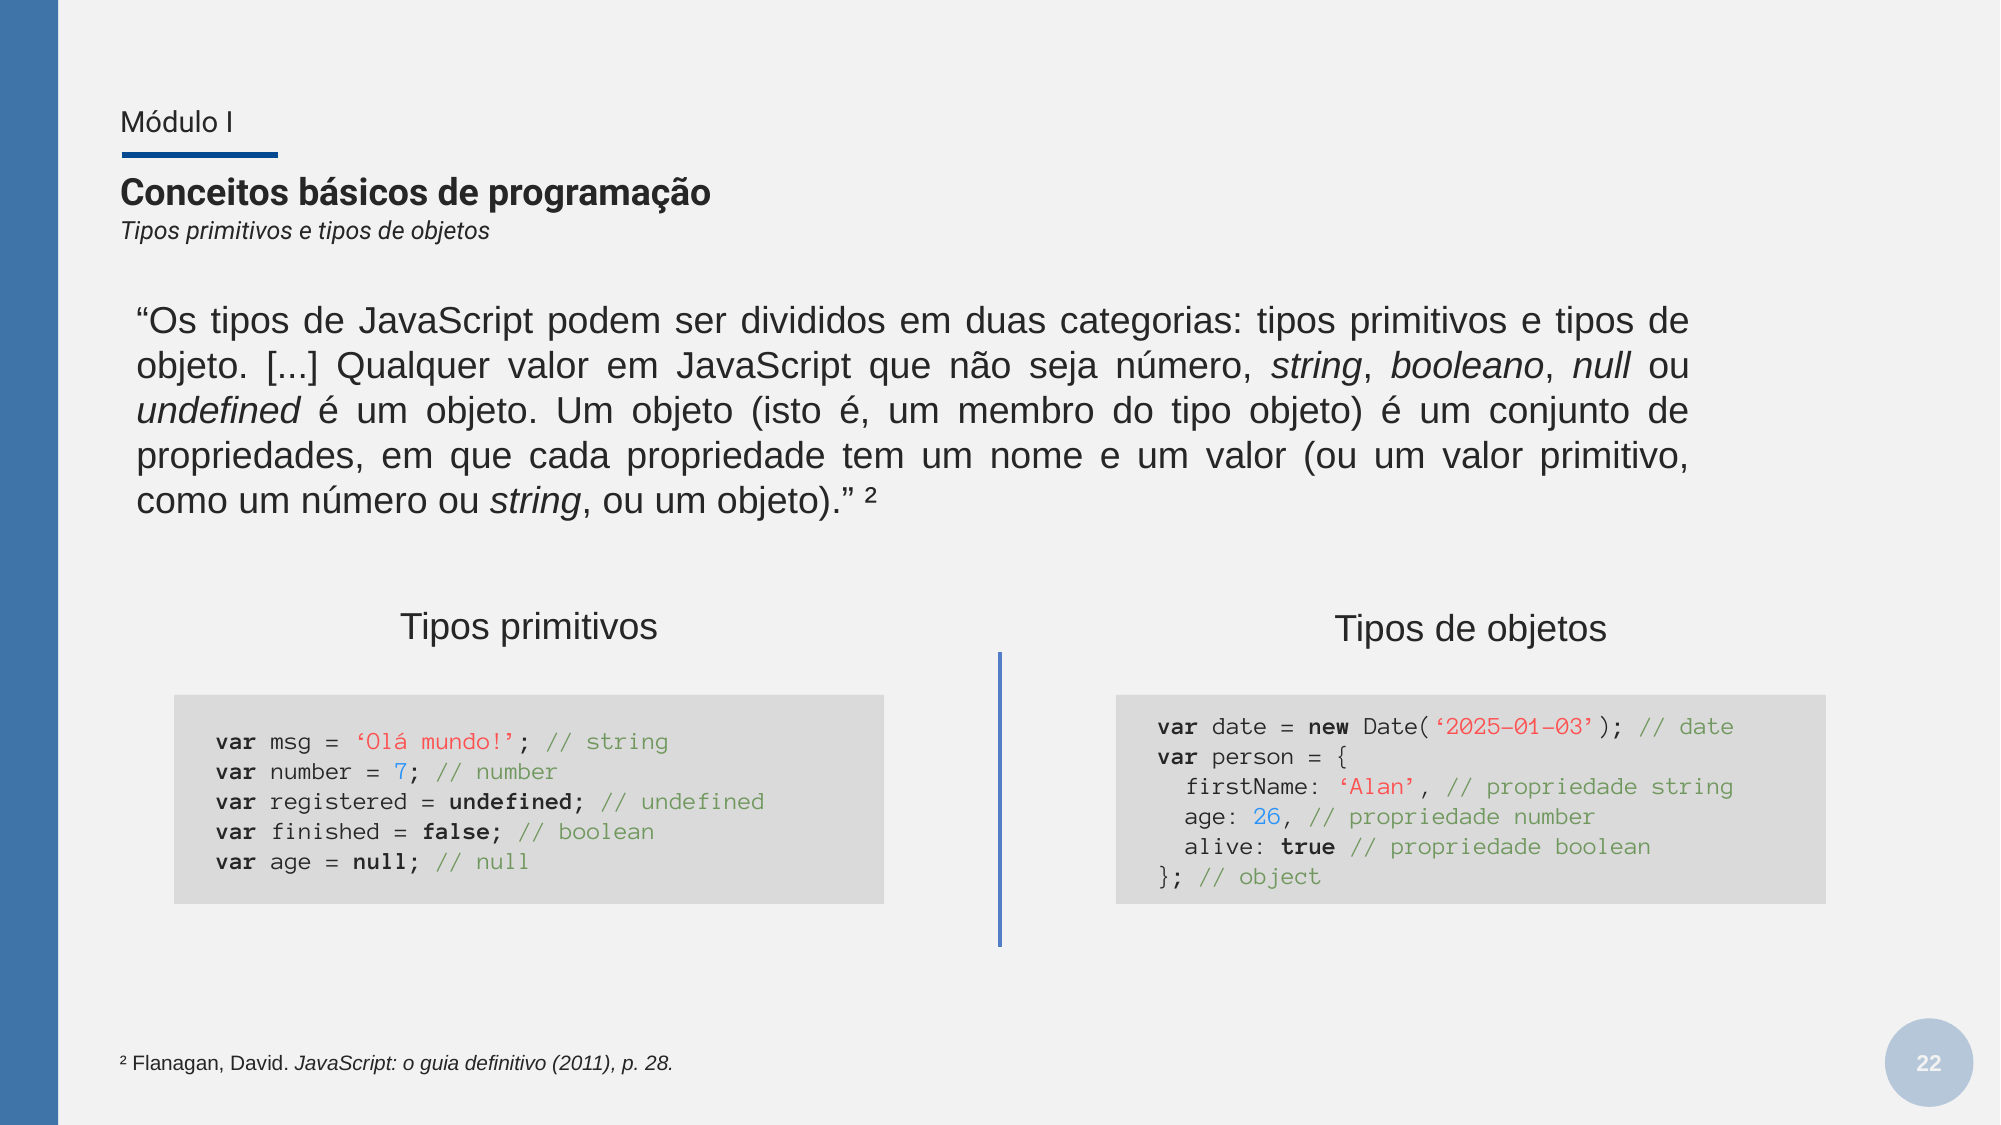

# Módulo I
Conceitos básicos de programação
Tipos primitivos e tipos de objetos
“Os tipos de JavaScript podem ser divididos em duas categorias: tipos primitivos e tipos de objeto. [...] Qualquer valor em JavaScript que não seja número, string, booleano, null ou undefined é um objeto. Um objeto (isto é, um membro do tipo objeto) é um conjunto de propriedades, em que cada propriedade tem um nome e um valor (ou um valor primitivo, como um número ou string, ou um objeto).” ²

Tipos primitivos
Tipos de objetos
  var msg = ‘Olá mundo!’; // string
  var number = 7; // number
  var registered = undefined; // undefined
  var finished = false; // boolean
  var age = null; // null
  var date = new Date(‘2025-01-03’); // date
  var person = {
    firstName: ‘Alan’, // propriedade string
    age: 26, // propriedade number
    alive: true // propriedade boolean
  }; // object
22
² Flanagan, David. JavaScript: o guia definitivo (2011), p. 28.